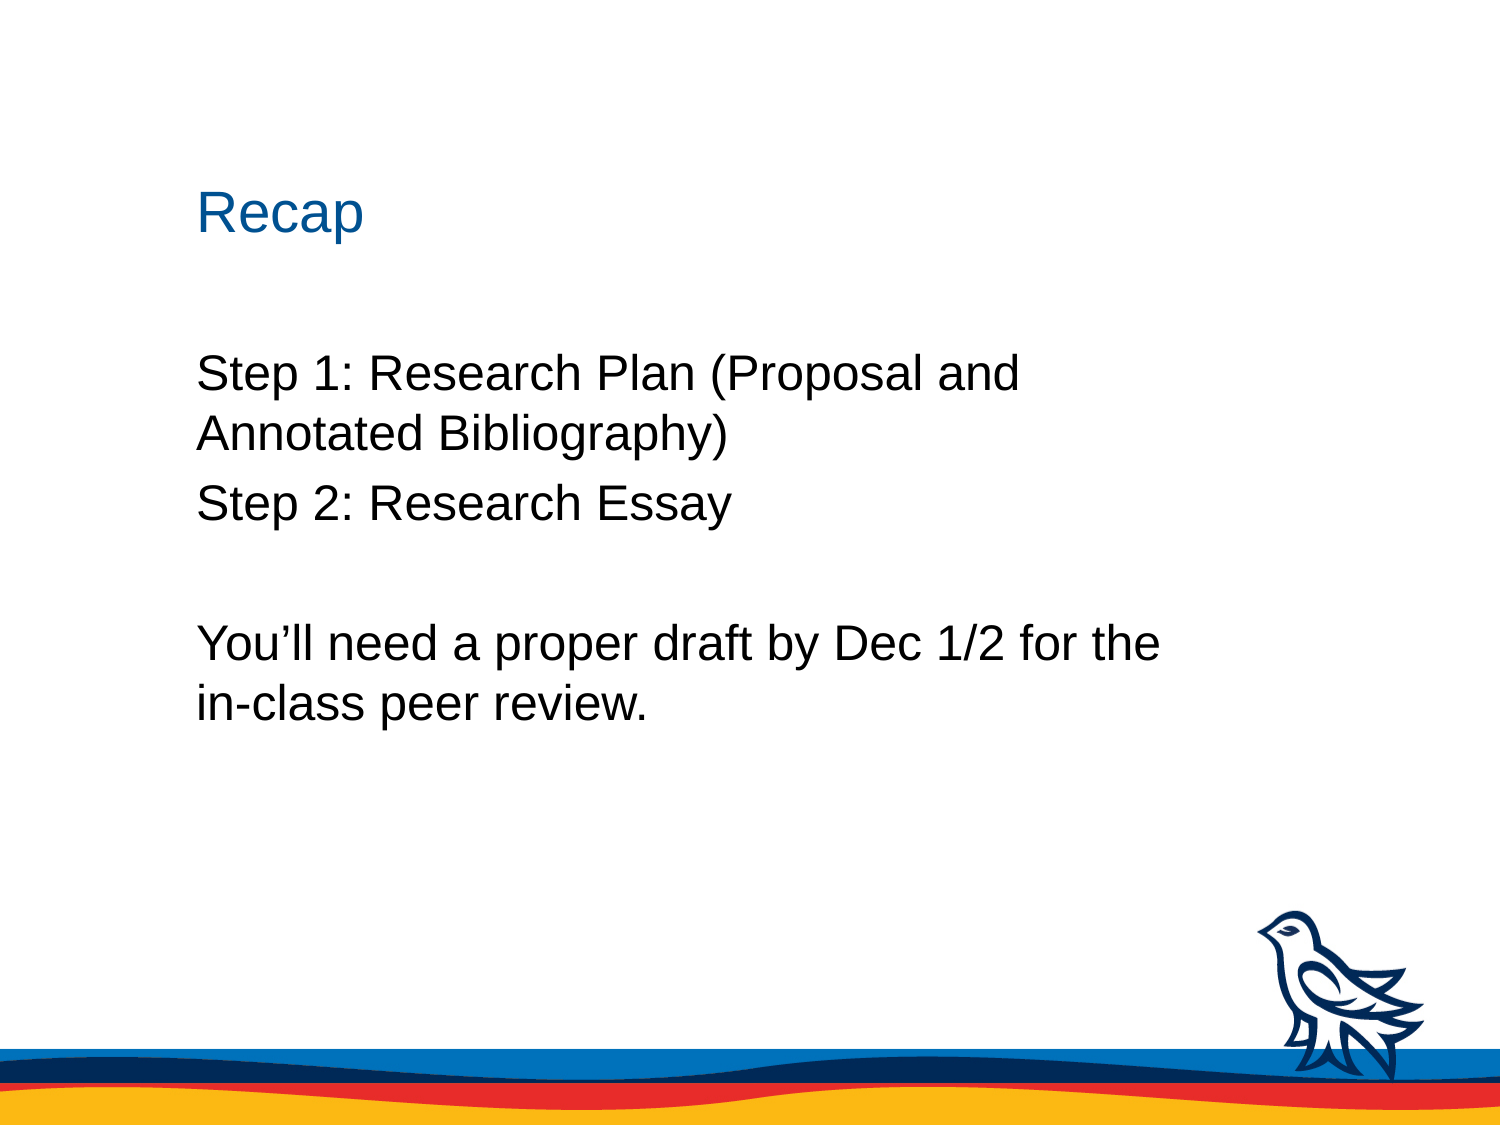

# Recap
Step 1: Research Plan (Proposal and Annotated Bibliography)
Step 2: Research Essay

You’ll need a proper draft by Dec 1/2 for the in-class peer review.